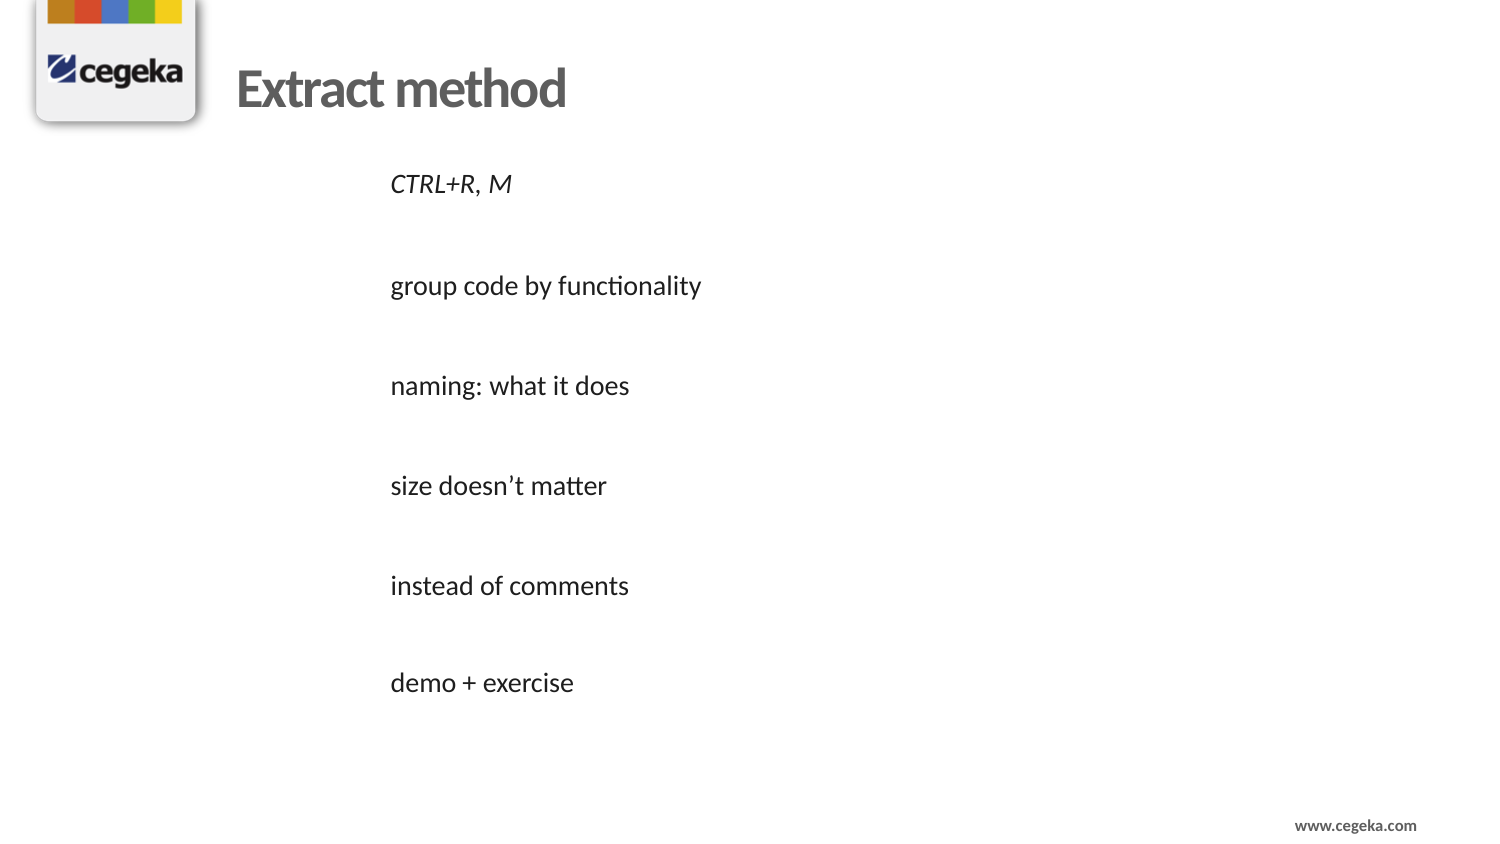

# Extract method
CTRL+R, M
group code by functionality
naming: what it does
size doesn’t matter
instead of comments
demo + exercise